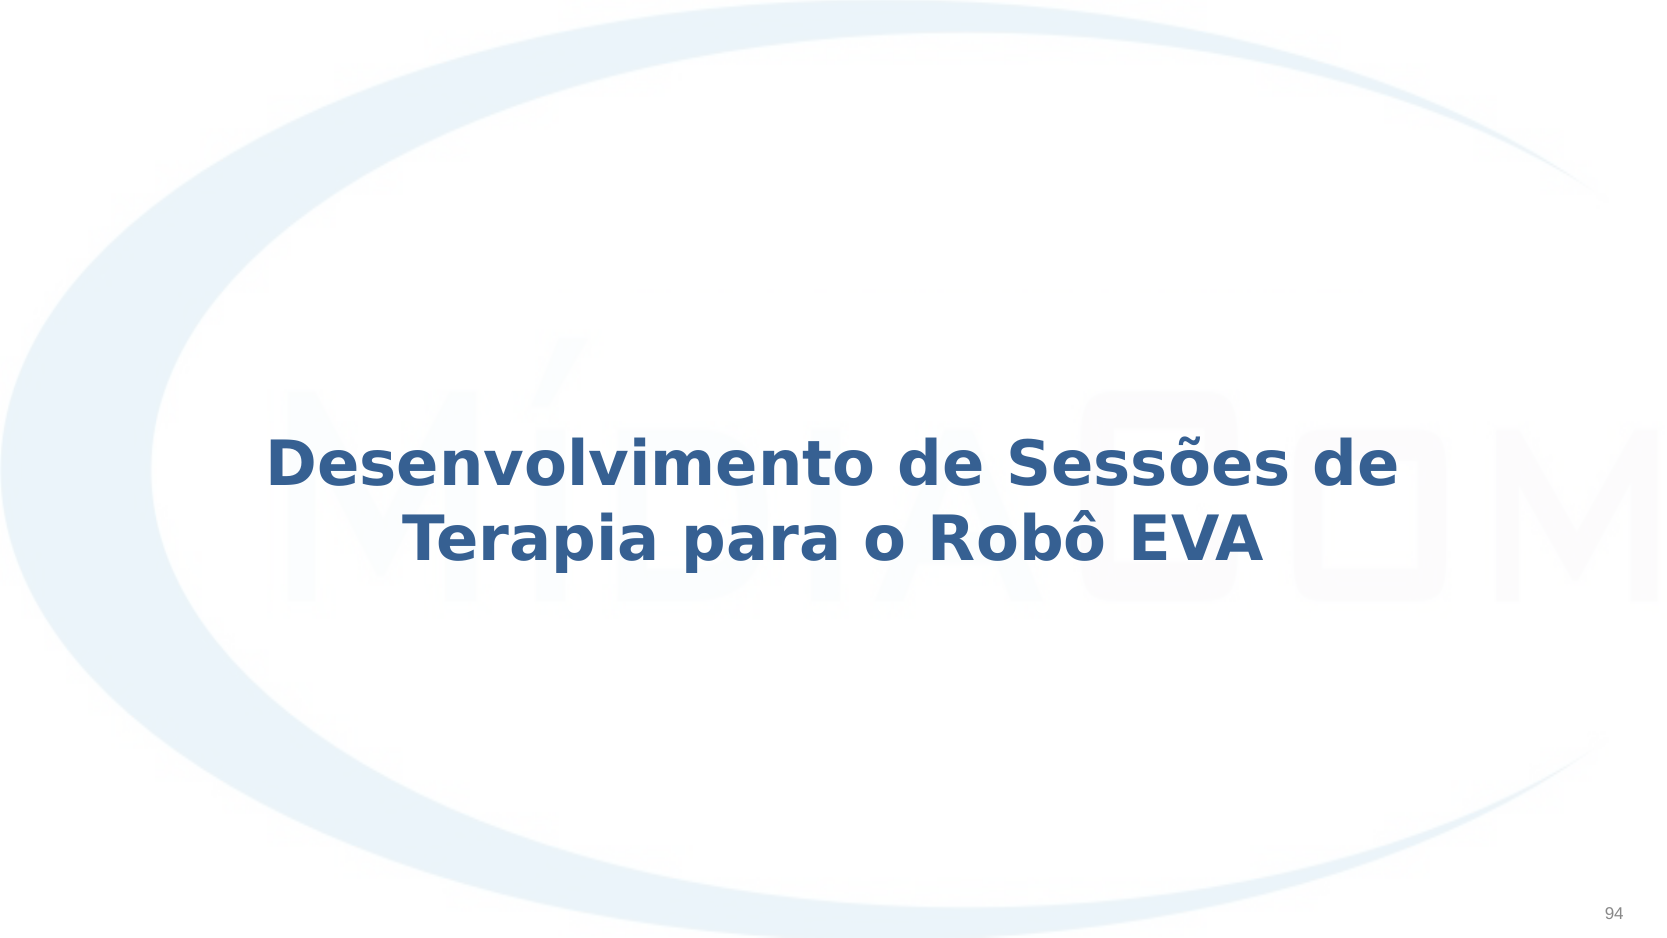

Desenvolvimento de Sessões de Terapia para o Robô EVA
94